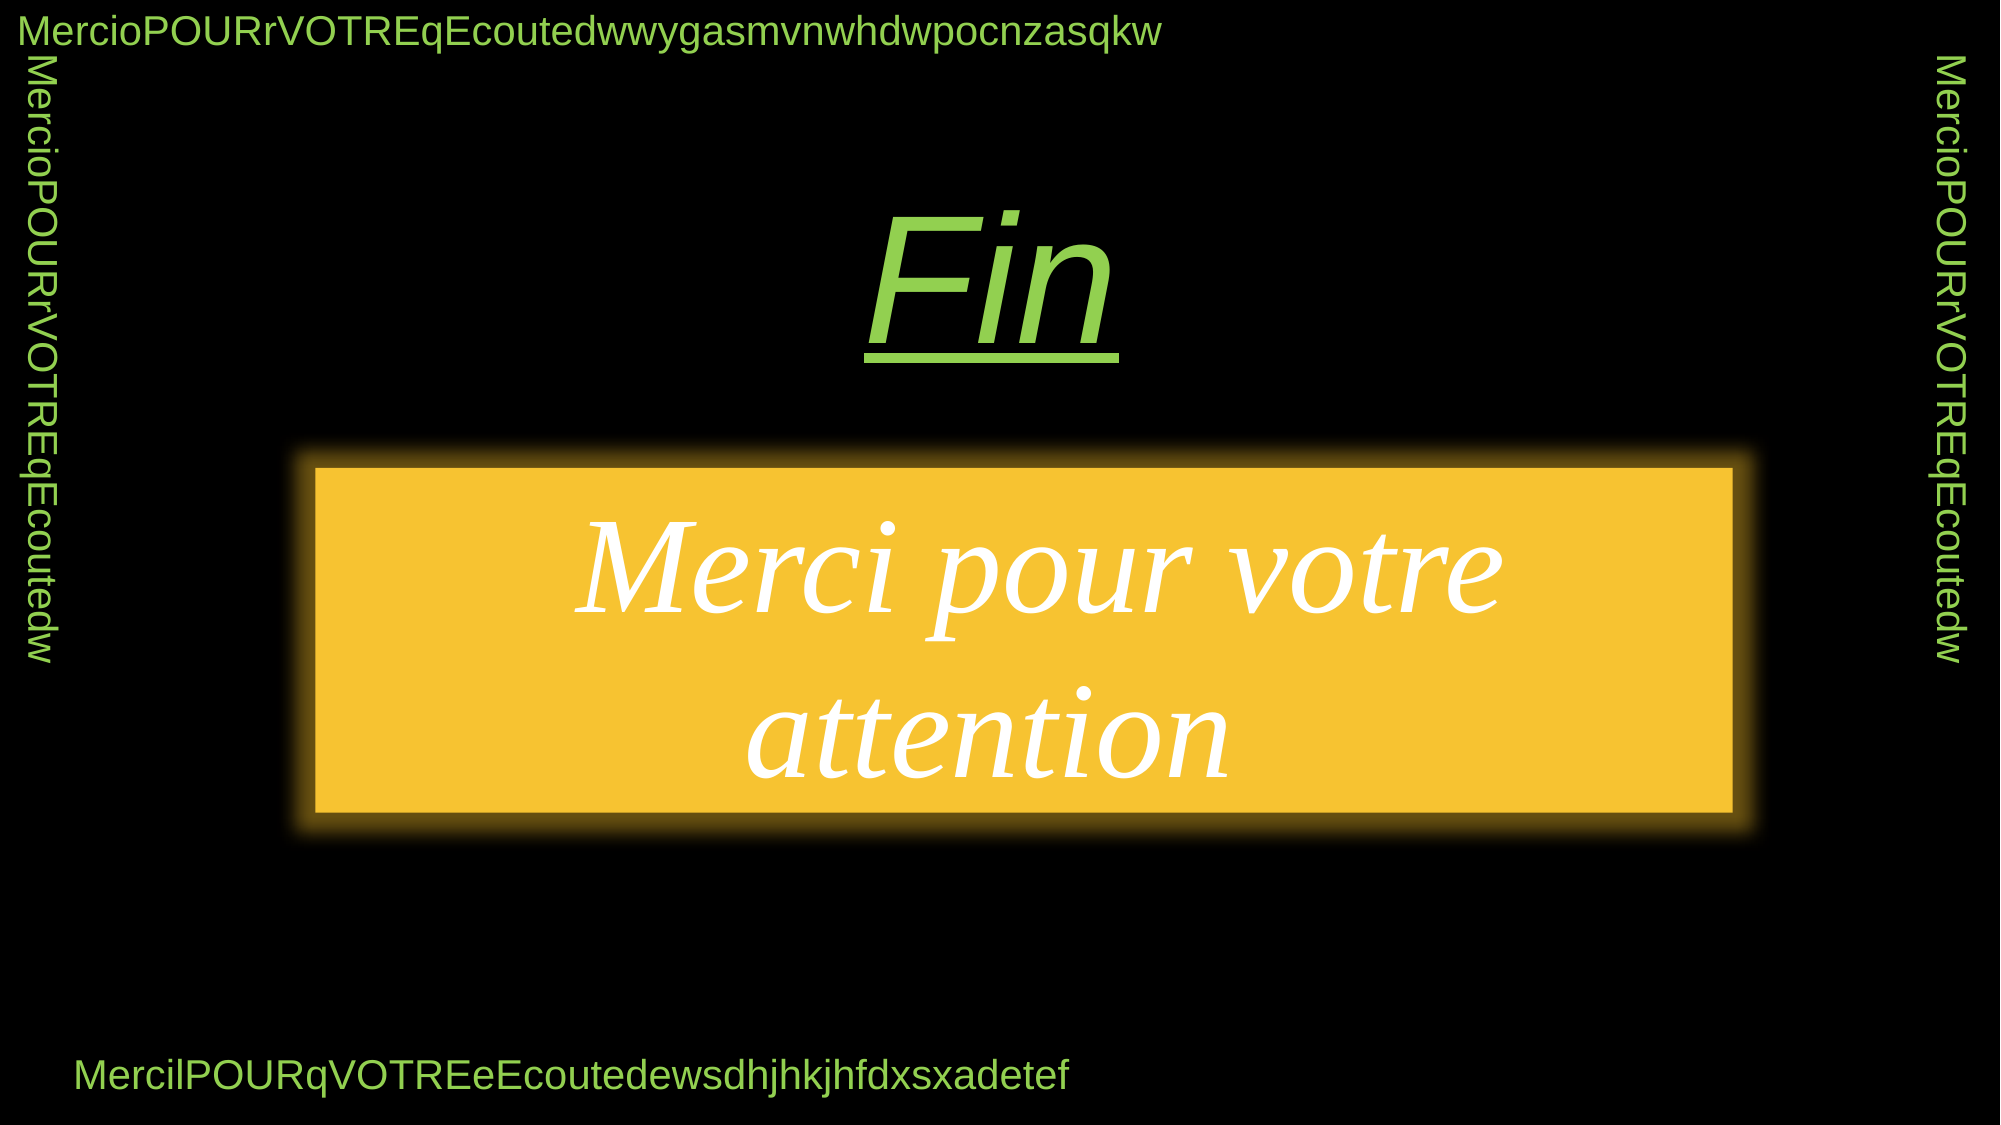

MercioPOURrVOTREqEcoutedwwygasmvnwhdwpocnzasqkw
Fin
 Merci pour votre attention
MercioPOURrVOTREqEcoutedw
MercioPOURrVOTREqEcoutedw
MercilPOURqVOTREeEcoutedewsdhjhkjhfdxsxadetef